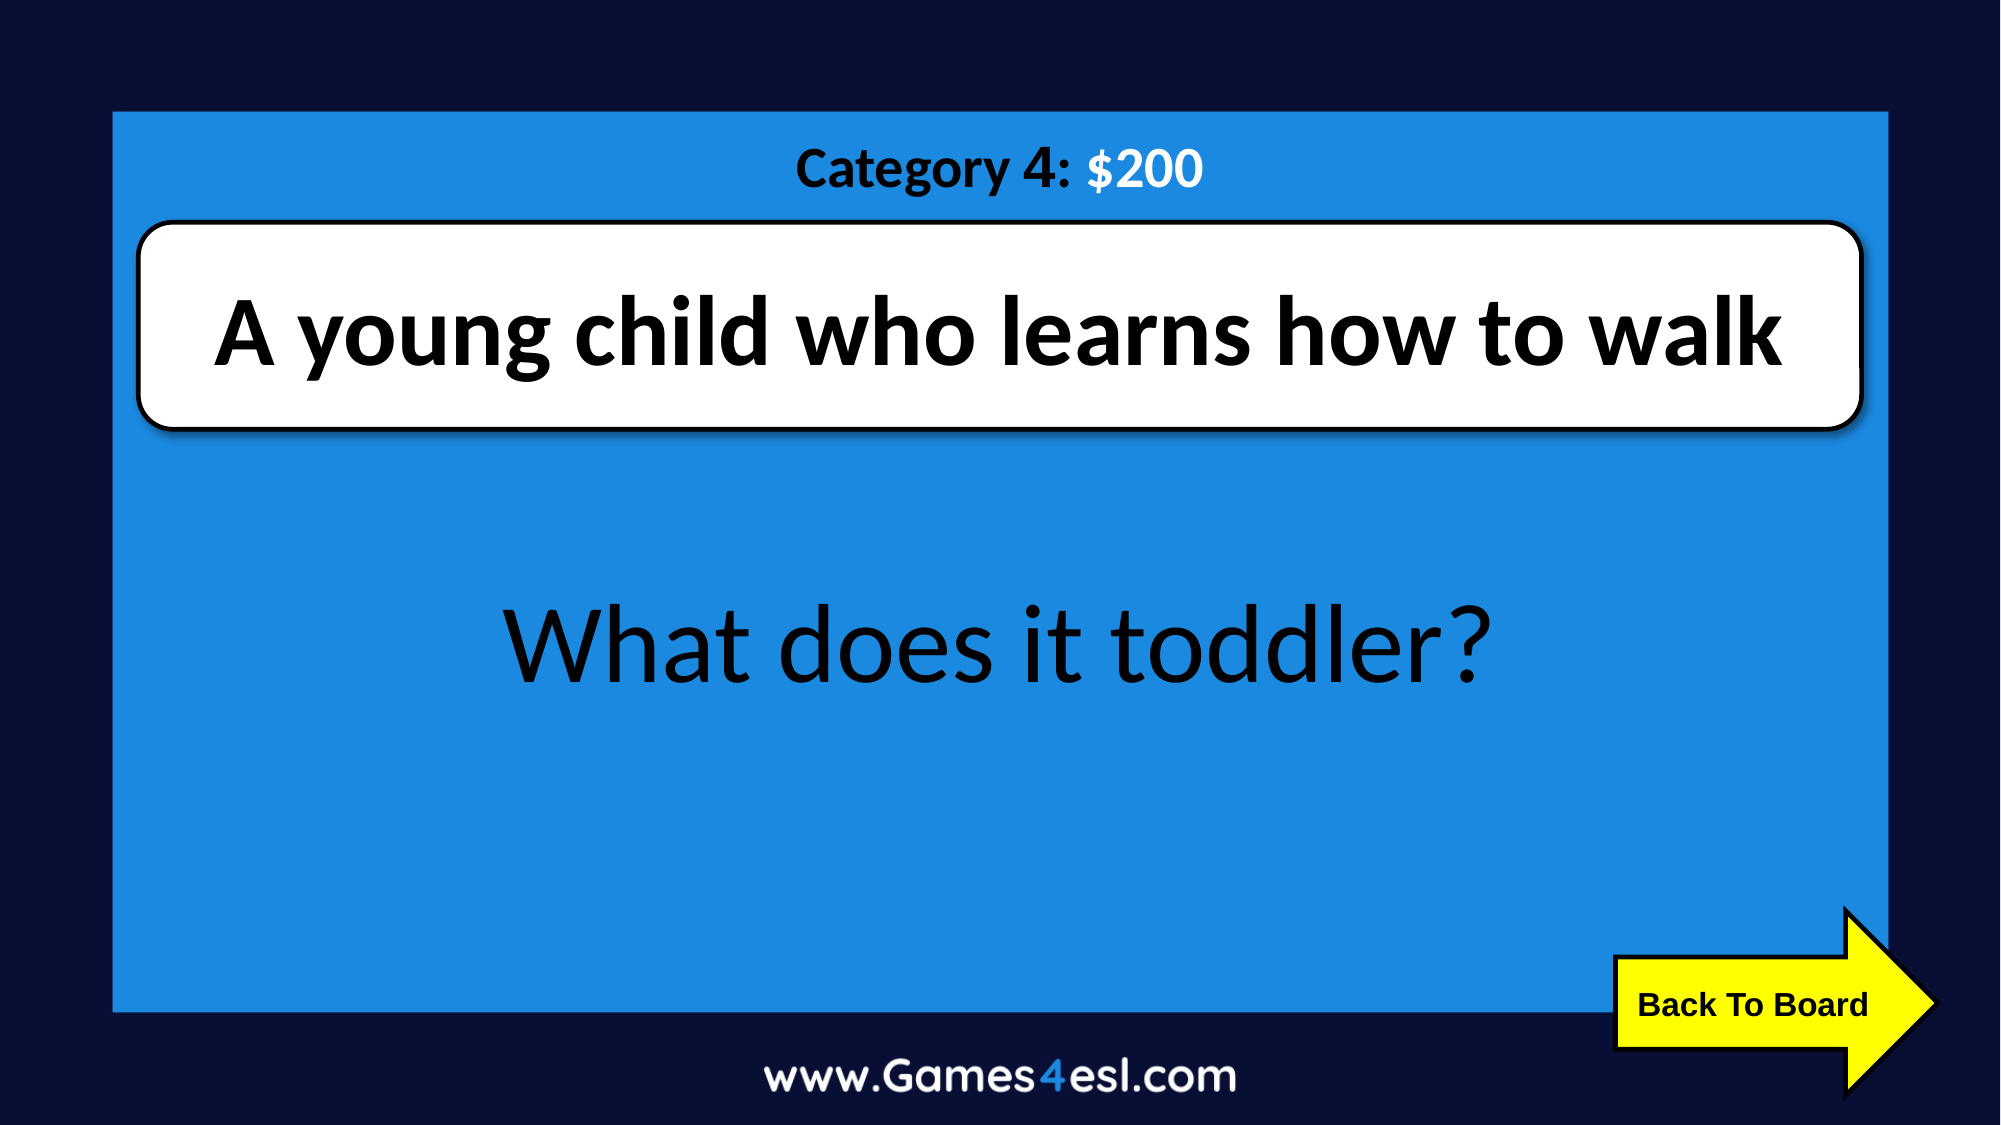

Category 4: $200
A young child who learns how to walk
What does it toddler?
Back To Board